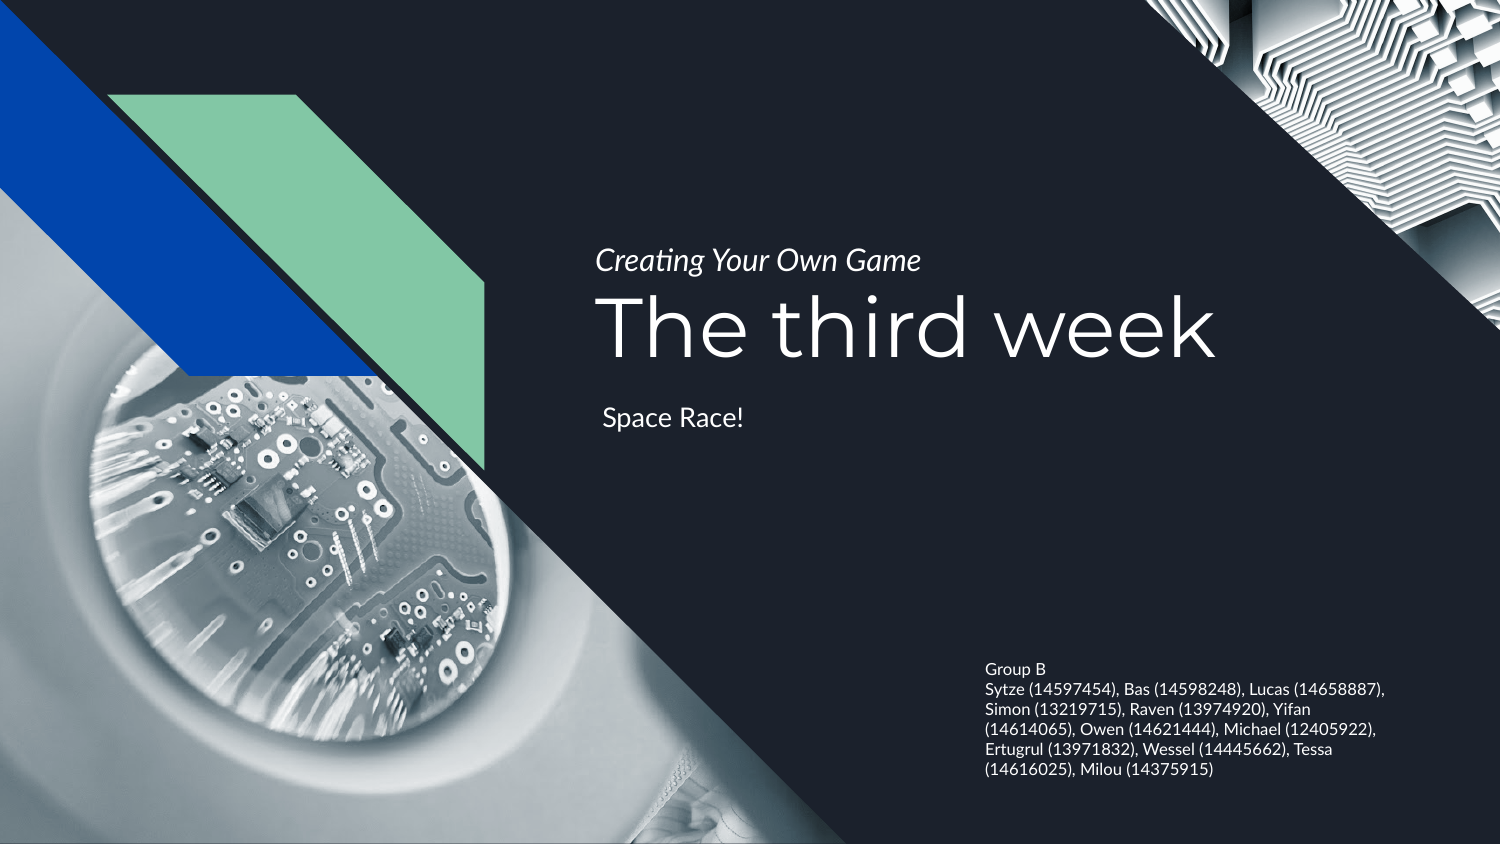

Creating Your Own Game
# The third week
 Space Race!
Group B
Sytze (14597454), Bas (14598248), Lucas (14658887), Simon (13219715), Raven (13974920), Yifan (14614065), Owen (14621444), Michael (12405922), Ertugrul (13971832), Wessel (14445662), Tessa (14616025), Milou (14375915)